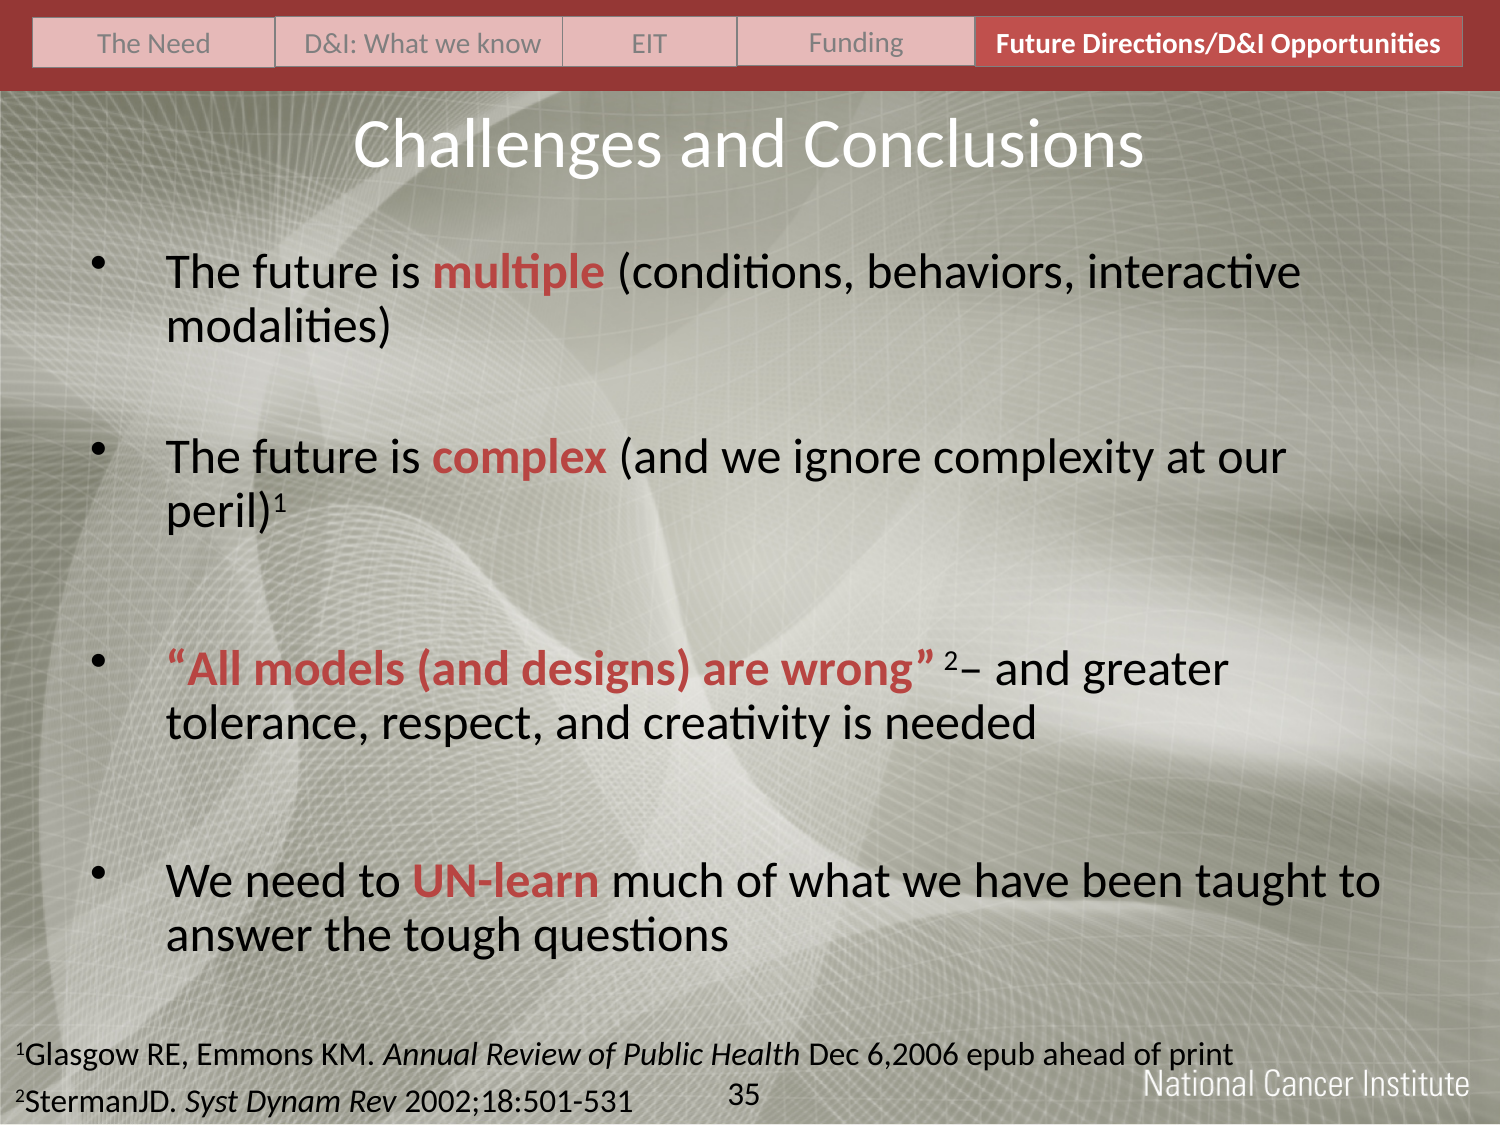

Funding
D&I: What we know
EIT
Future Directions/D&I Opportunities
The Need
# Challenges and Conclusions
The future is multiple (conditions, behaviors, interactive modalities)

The future is complex (and we ignore complexity at our peril)1

“All models (and designs) are wrong” 2– and greater tolerance, respect, and creativity is needed

We need to UN-learn much of what we have been taught to answer the tough questions

1Glasgow RE, Emmons KM. Annual Review of Public Health Dec 6,2006 epub ahead of print
2StermanJD. Syst Dynam Rev 2002;18:501-531

35